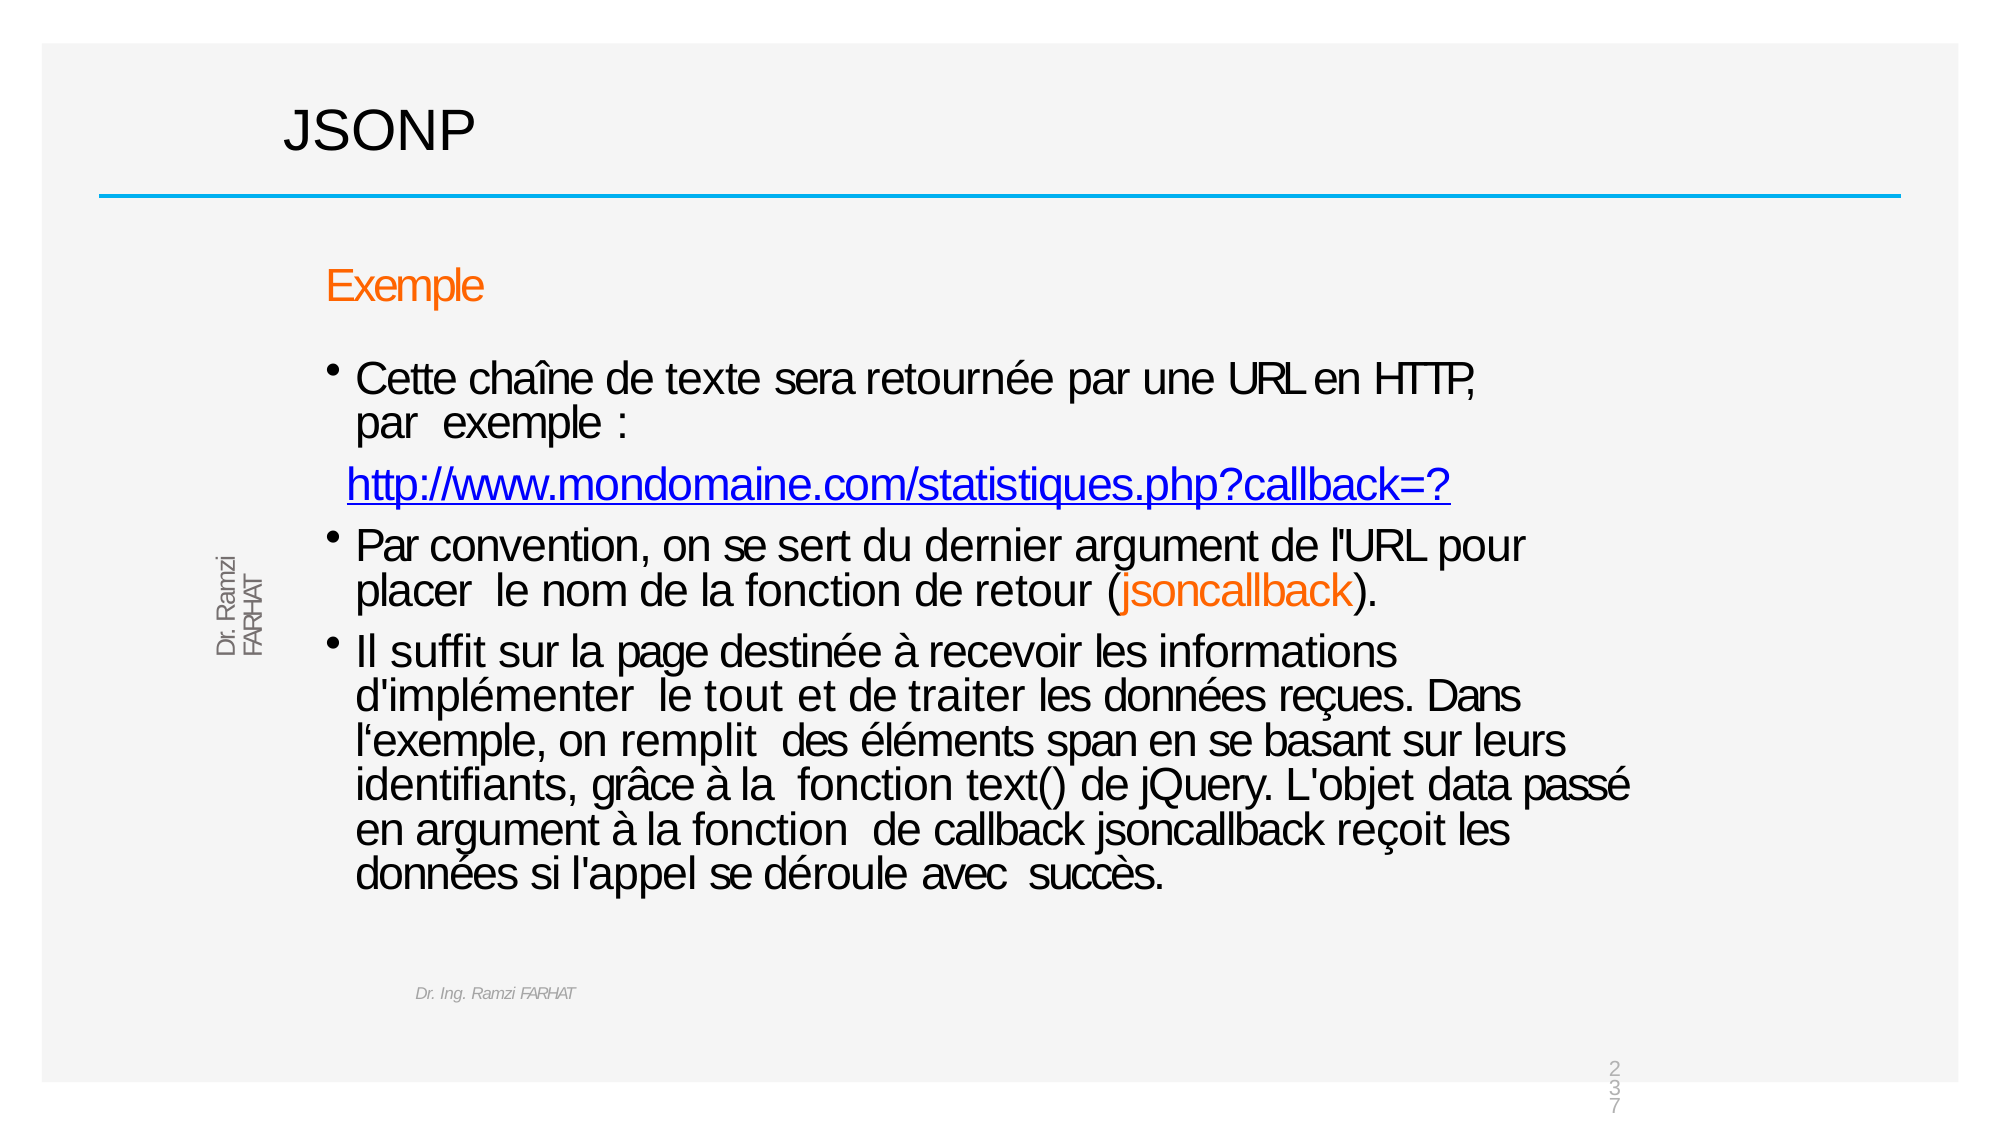

# JSONP
Exemple

Cette chaîne de texte sera retournée par une URL en HTTP, par  exemple :
http://www.mondomaine.com/statistiques.php?callback=?
Par convention, on se sert du dernier argument de l'URL pour placer  le nom de la fonction de retour (jsoncallback).
Il suffit sur la page destinée à recevoir les informations d'implémenter  le tout et de traiter les données reçues. Dans l‘exemple, on remplit  des éléments span en se basant sur leurs identifiants, grâce à la  fonction text() de jQuery. L'objet data passé en argument à la fonction  de callback jsoncallback reçoit les données si l'appel se déroule avec  succès.
Dr. Ramzi FARHAT
Dr. Ing. Ramzi FARHAT
237